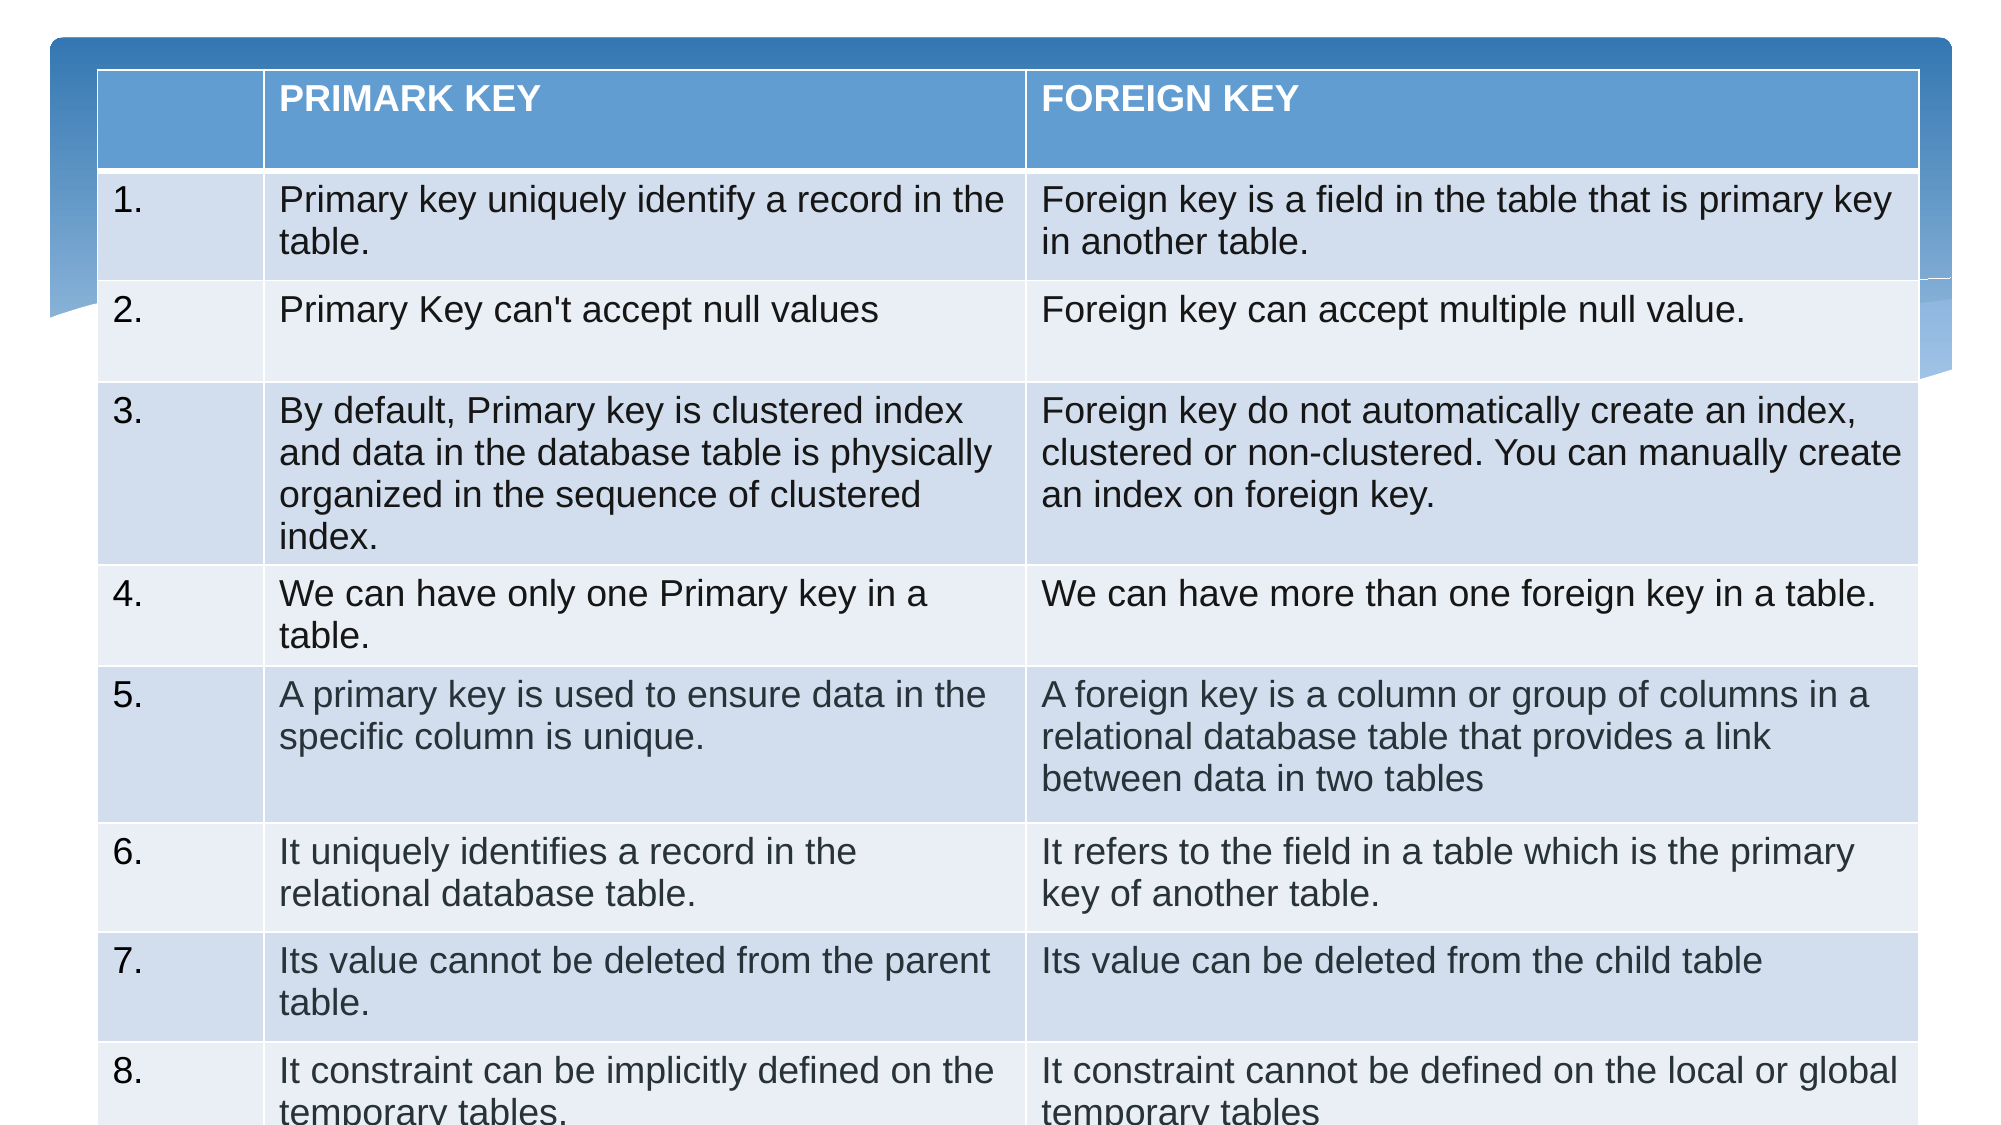

|  | PRIMARK KEY | FOREIGN KEY |
| --- | --- | --- |
| 1. | Primary key uniquely identify a record in the table. | Foreign key is a field in the table that is primary key in another table. |
| 2. | Primary Key can't accept null values | Foreign key can accept multiple null value. |
| 3. | By default, Primary key is clustered index and data in the database table is physically organized in the sequence of clustered index. | Foreign key do not automatically create an index, clustered or non-clustered. You can manually create an index on foreign key. |
| 4. | We can have only one Primary key in a table. | We can have more than one foreign key in a table. |
| 5. | A primary key is used to ensure data in the specific column is unique. | A foreign key is a column or group of columns in a relational database table that provides a link between data in two tables |
| 6. | It uniquely identifies a record in the relational database table. | It refers to the field in a table which is the primary key of another table. |
| 7. | Its value cannot be deleted from the parent table. | Its value can be deleted from the child table |
| 8. | It constraint can be implicitly defined on the temporary tables. | It constraint cannot be defined on the local or global temporary tables |